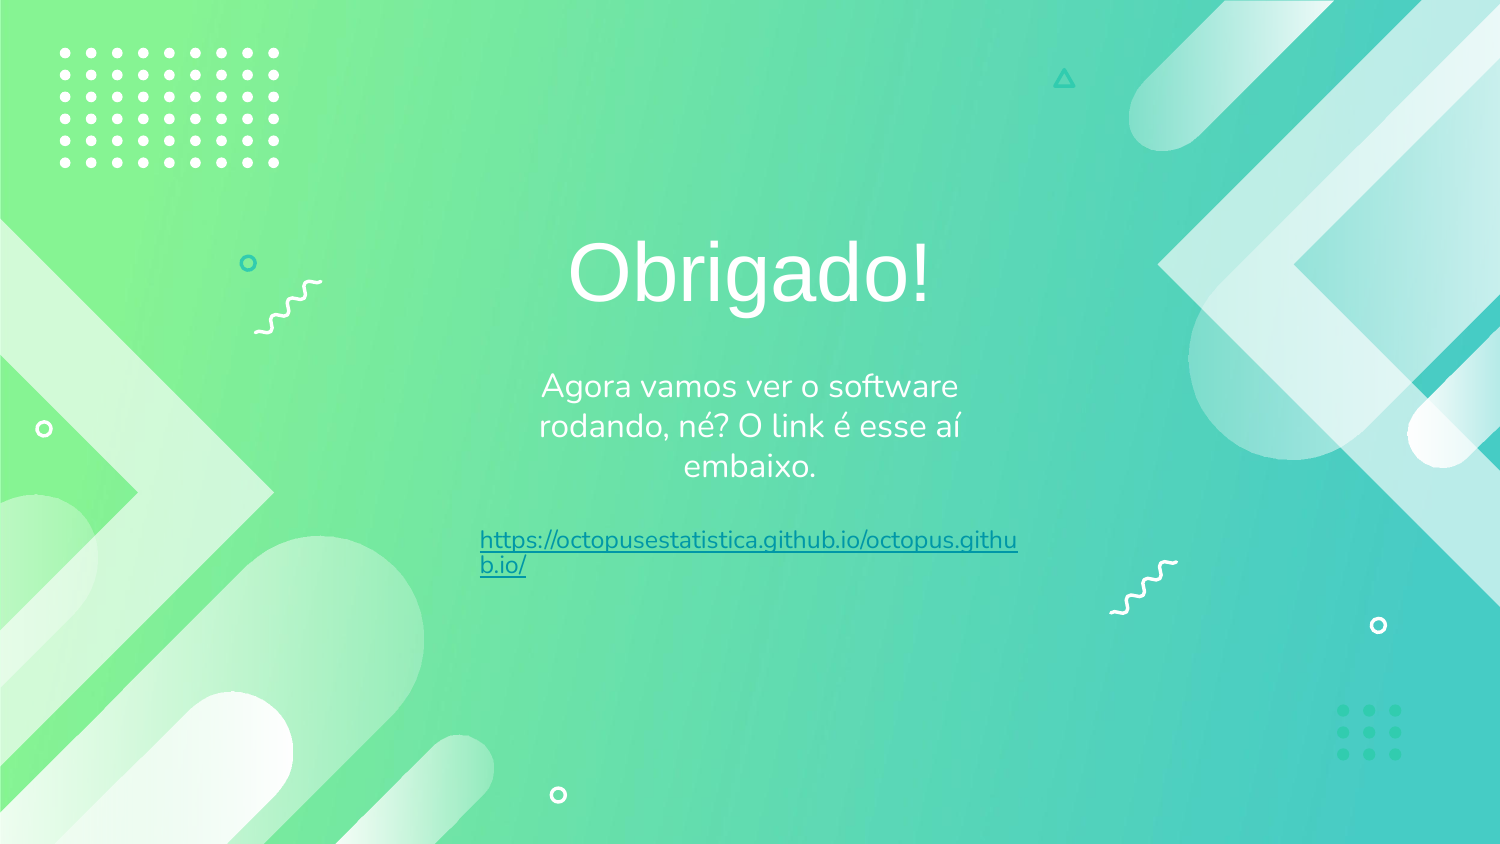

Obrigado!
Agora vamos ver o software rodando, né? O link é esse aí embaixo.

https://octopusestatistica.github.io/octopus.github.io/